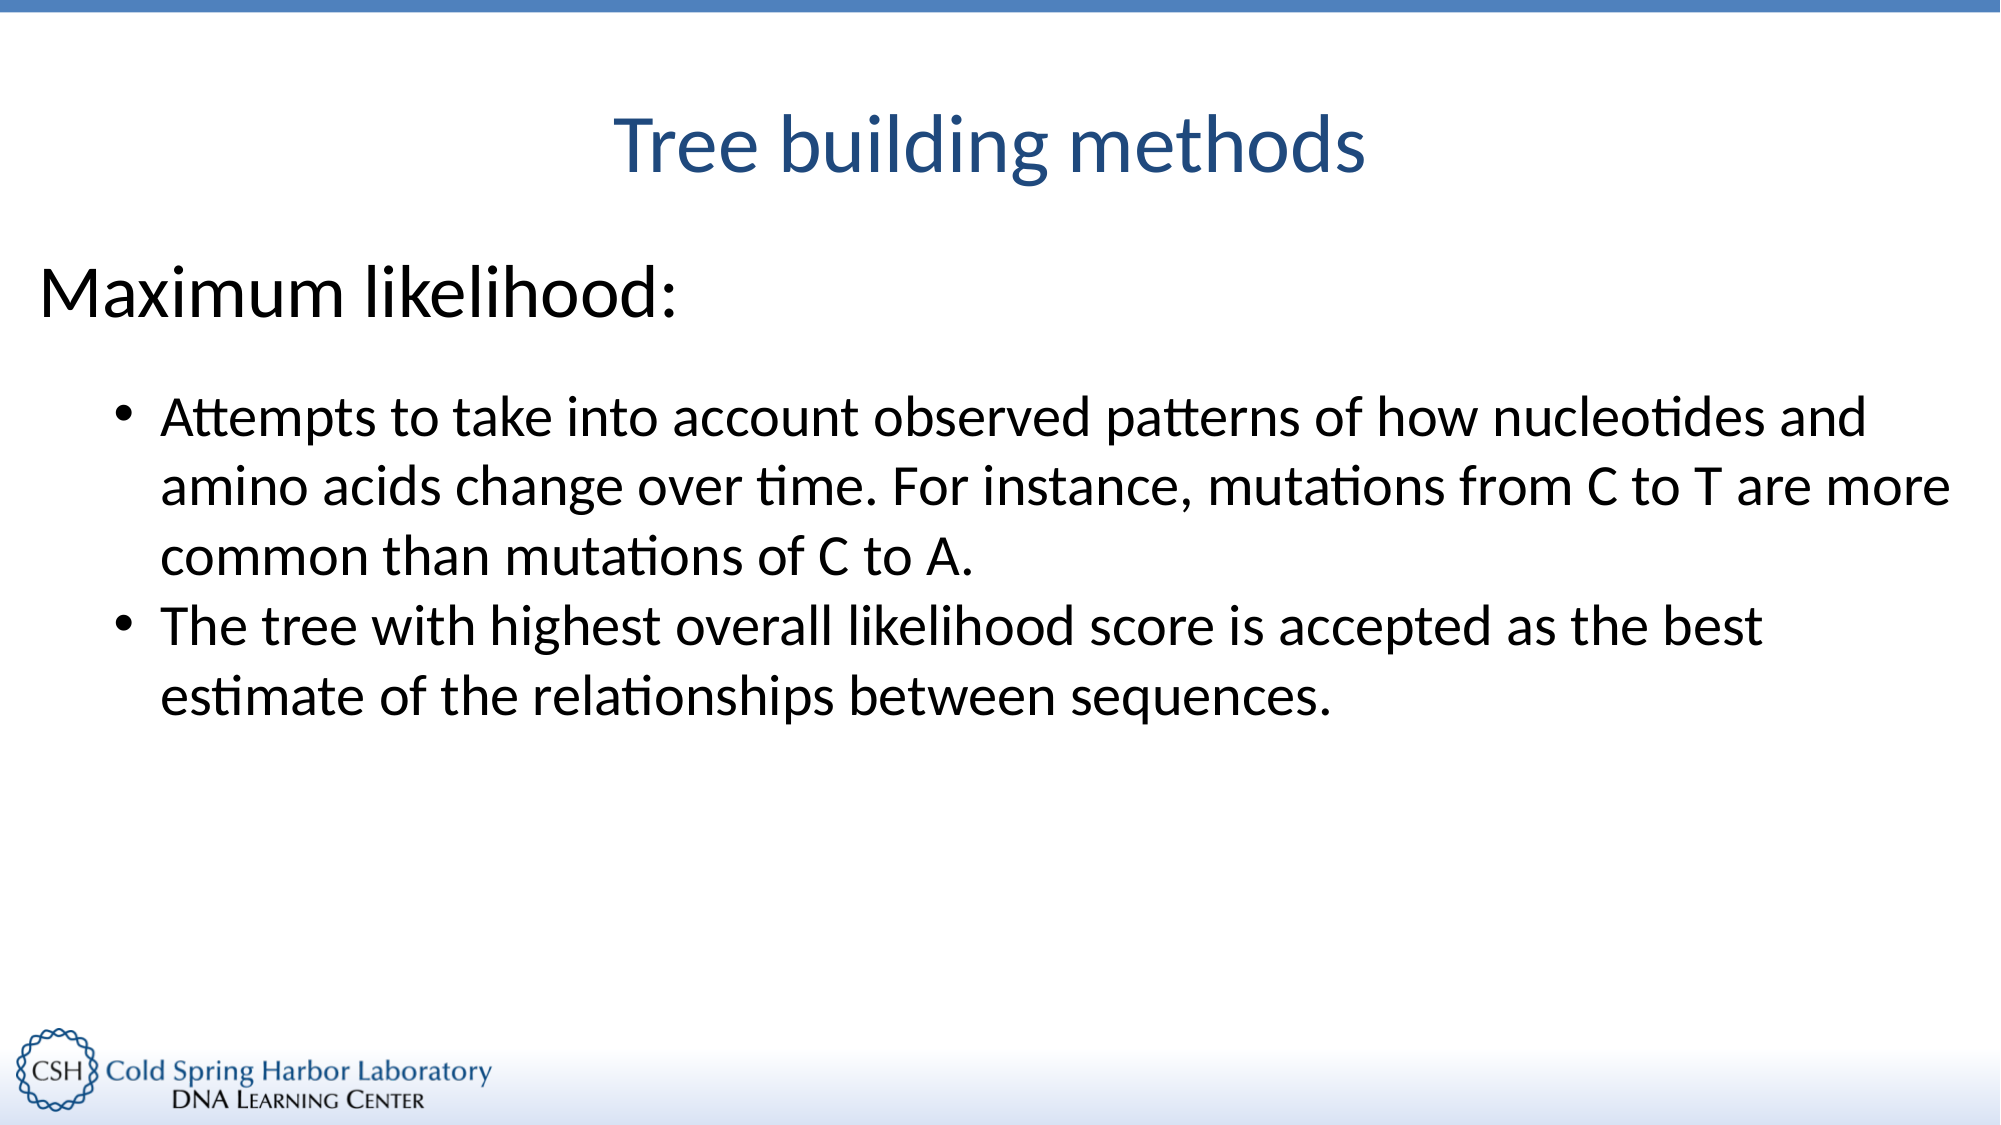

# Tree building methods

Maximum likelihood:

Attempts to take into account observed patterns of how nucleotides and amino acids change over time. For instance, mutations from C to T are more common than mutations of C to A.
The tree with highest overall likelihood score is accepted as the best estimate of the relationships between sequences.